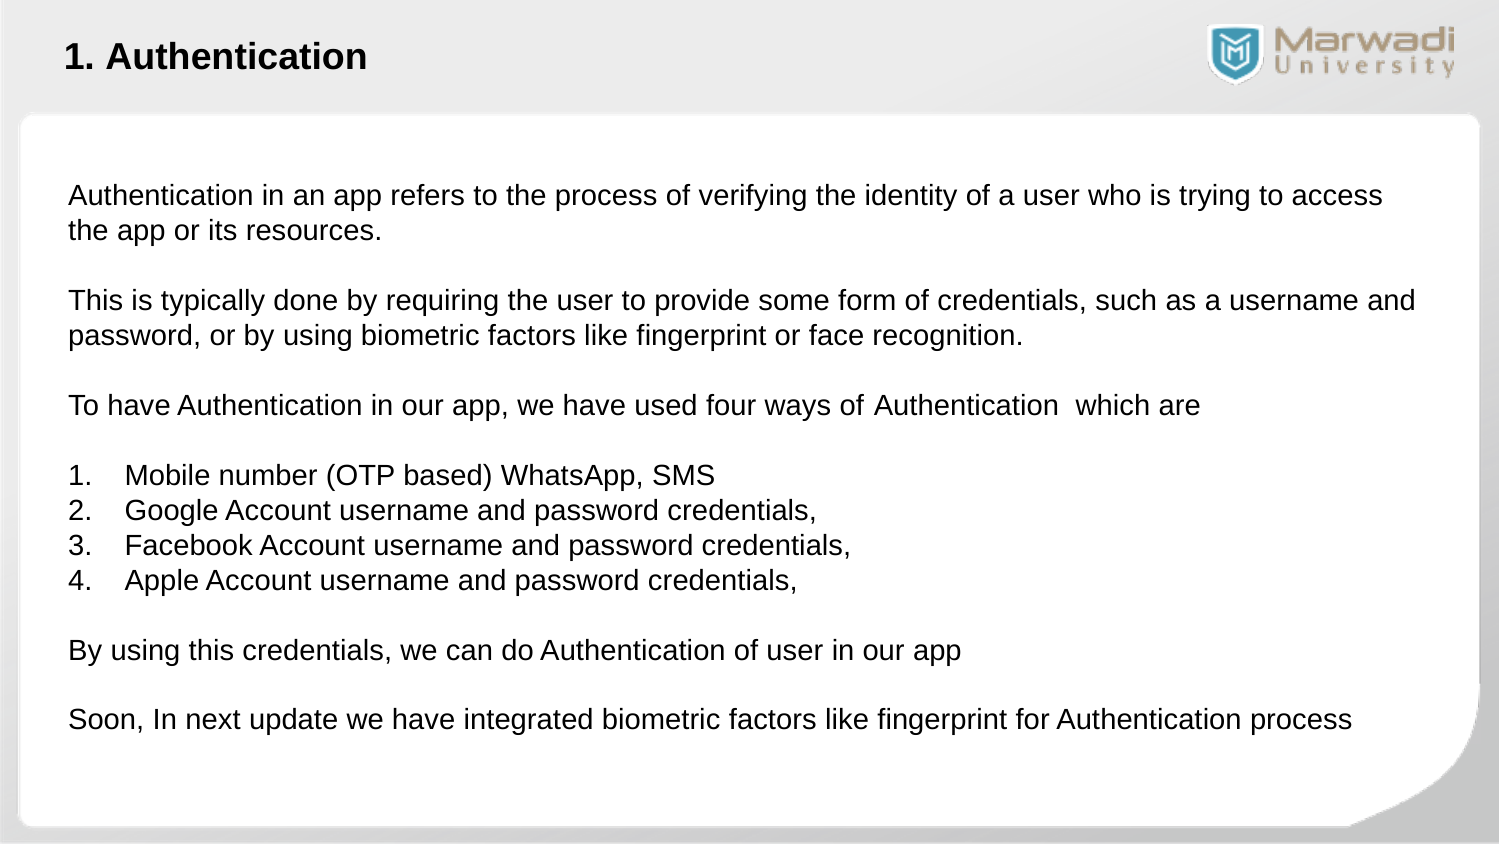

1. Authentication
Authentication in an app refers to the process of verifying the identity of a user who is trying to access the app or its resources.

This is typically done by requiring the user to provide some form of credentials, such as a username and password, or by using biometric factors like fingerprint or face recognition.

To have Authentication in our app, we have used four ways of Authentication  which are

Mobile number (OTP based) WhatsApp, SMS
Google Account username and password credentials,
Facebook Account username and password credentials,
Apple Account username and password credentials,

By using this credentials, we can do Authentication of user in our app

Soon, In next update we have integrated biometric factors like fingerprint for Authentication process